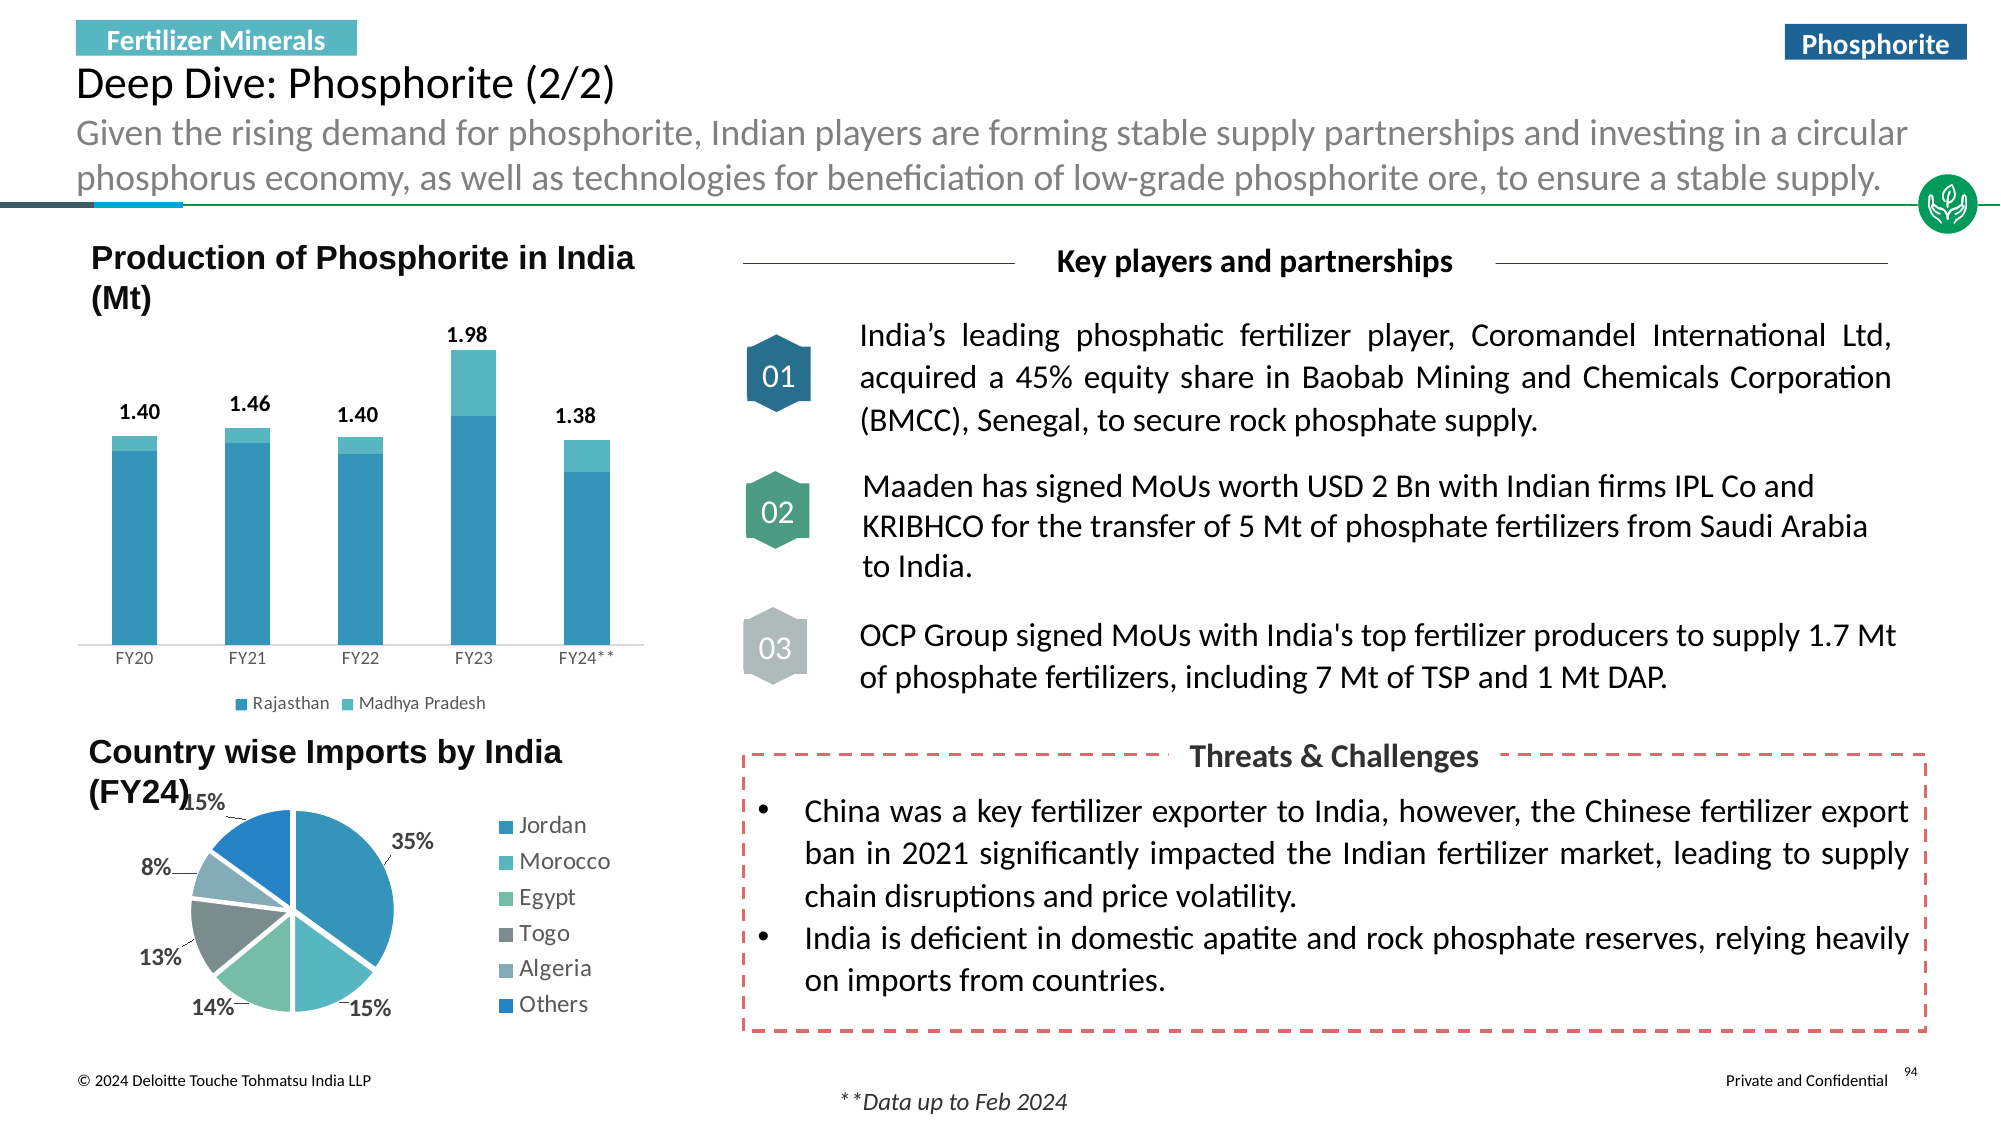

Fertilizer Minerals
Phosphorite
# Deep Dive: Phosphorite (2/2)
Given the rising demand for phosphorite, Indian players are forming stable supply partnerships and investing in a circular phosphorus economy, as well as technologies for beneficiation of low-grade phosphorite ore, to ensure a stable supply.

Key players and partnerships
Production of Phosphorite in India (Mt)

### Chart

| Category | Rajasthan | Madhya Pradesh |
|---|---|---|
| FY20 | 1300229.0 | 99960.0 |
| FY21 | 1357949.0 | 97880.0 |
| FY22 | 1281349.0 | 113730.0 |
| FY23 | 1533297.975 | 445151.0249999999 |
| FY24** | 1163012.0 | 212340.0 |
India’s leading phosphatic fertilizer player, Coromandel International Ltd, acquired a 45% equity share in Baobab Mining and Chemicals Corporation (BMCC), Senegal, to secure rock phosphate supply.
1.98

01
1.46
1.40
1.40
1.38

Maaden has signed MoUs worth USD 2 Bn with Indian firms IPL Co and KRIBHCO for the transfer of 5 Mt of phosphate fertilizers from Saudi Arabia to India.

02
OCP Group signed MoUs with India's top fertilizer producers to supply 1.7 Mt of phosphate fertilizers, including 7 Mt of TSP and 1 Mt DAP.

03
Country wise Imports by India (FY24)
Threats & Challenges
China was a key fertilizer exporter to India, however, the Chinese fertilizer export ban in 2021 significantly impacted the Indian fertilizer market, leading to supply chain disruptions and price volatility.
India is deficient in domestic apatite and rock phosphate reserves, relying heavily on imports from countries.

### Chart

| Category | Imports |
|---|---|
| Jordan | 0.35 |
| Morocco | 0.15 |
| Egypt | 0.14 |
| Togo | 0.13 |
| Algeria | 0.08 |
| Others | 0.15000000000000002 |
**Data up to Feb 2024